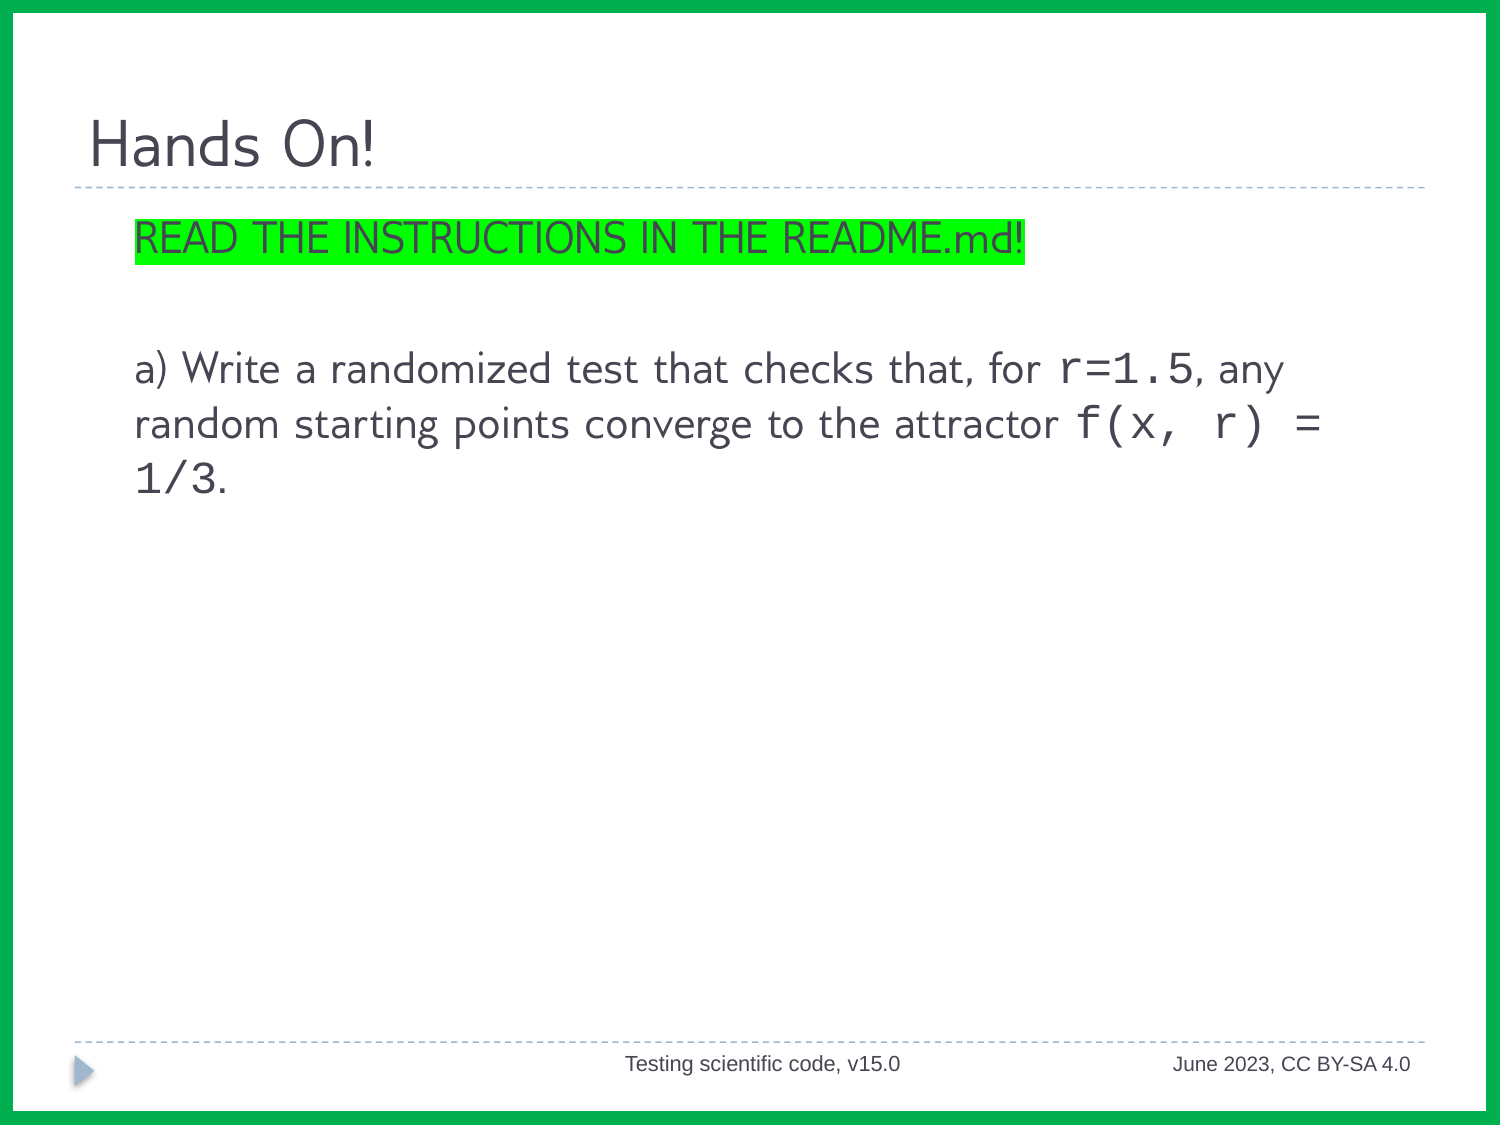

# Hands On!
READ THE INSTRUCTIONS IN THE README.md!

a) Write a randomized test that checks that, for r=1.5, any random starting points converge to the attractor f(x, r) = 1/3.

Testing scientific code, v15.0
June 2023, CC BY-SA 4.0